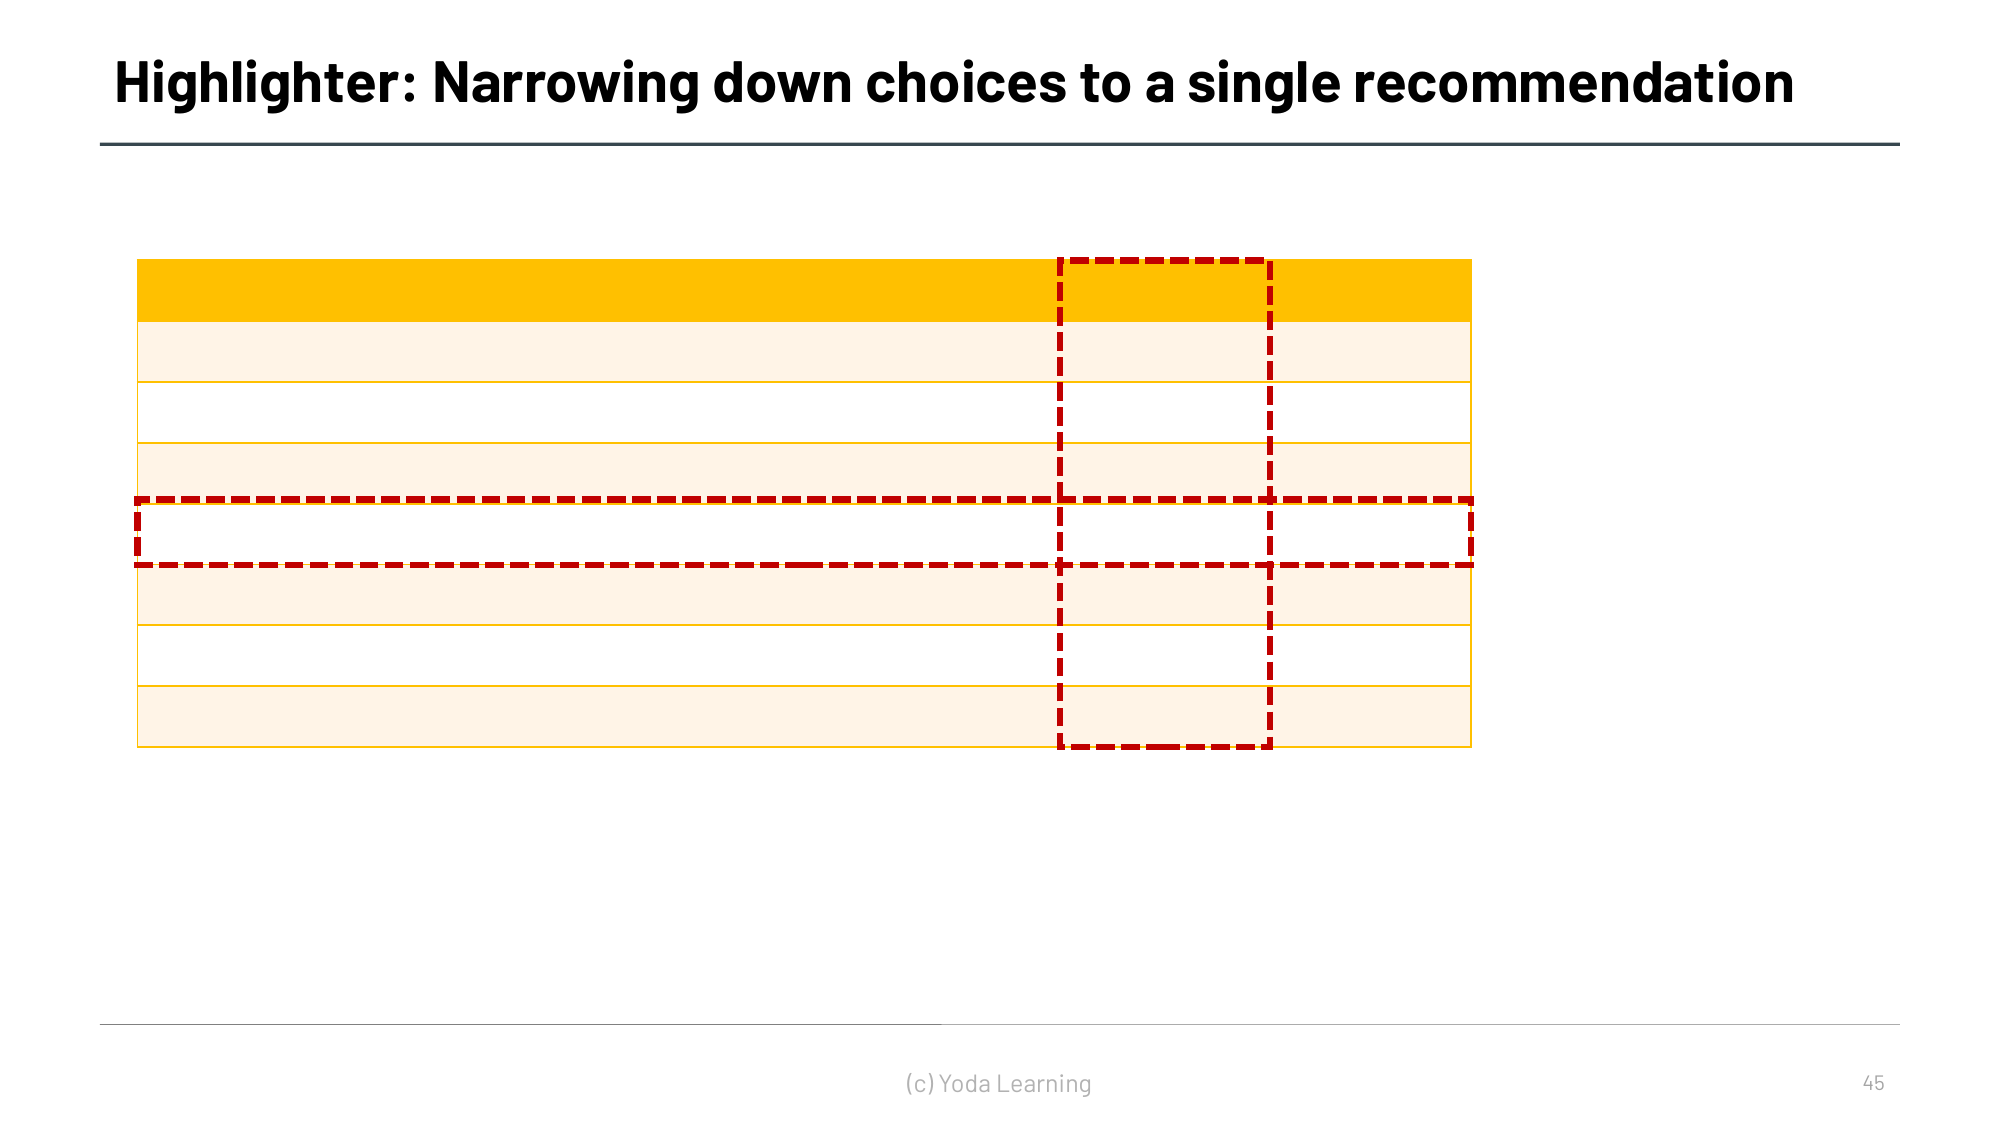

# Highlighter: Narrowing down choices to a single recommendation
|  |  |  |  |
| --- | --- | --- | --- |
|  |  |  |  |
|  |  |  |  |
|  |  |  |  |
|  |  |  |  |
|  |  |  |  |
|  |  |  |  |
|  |  |  |  |

(c) Yoda Learning
45